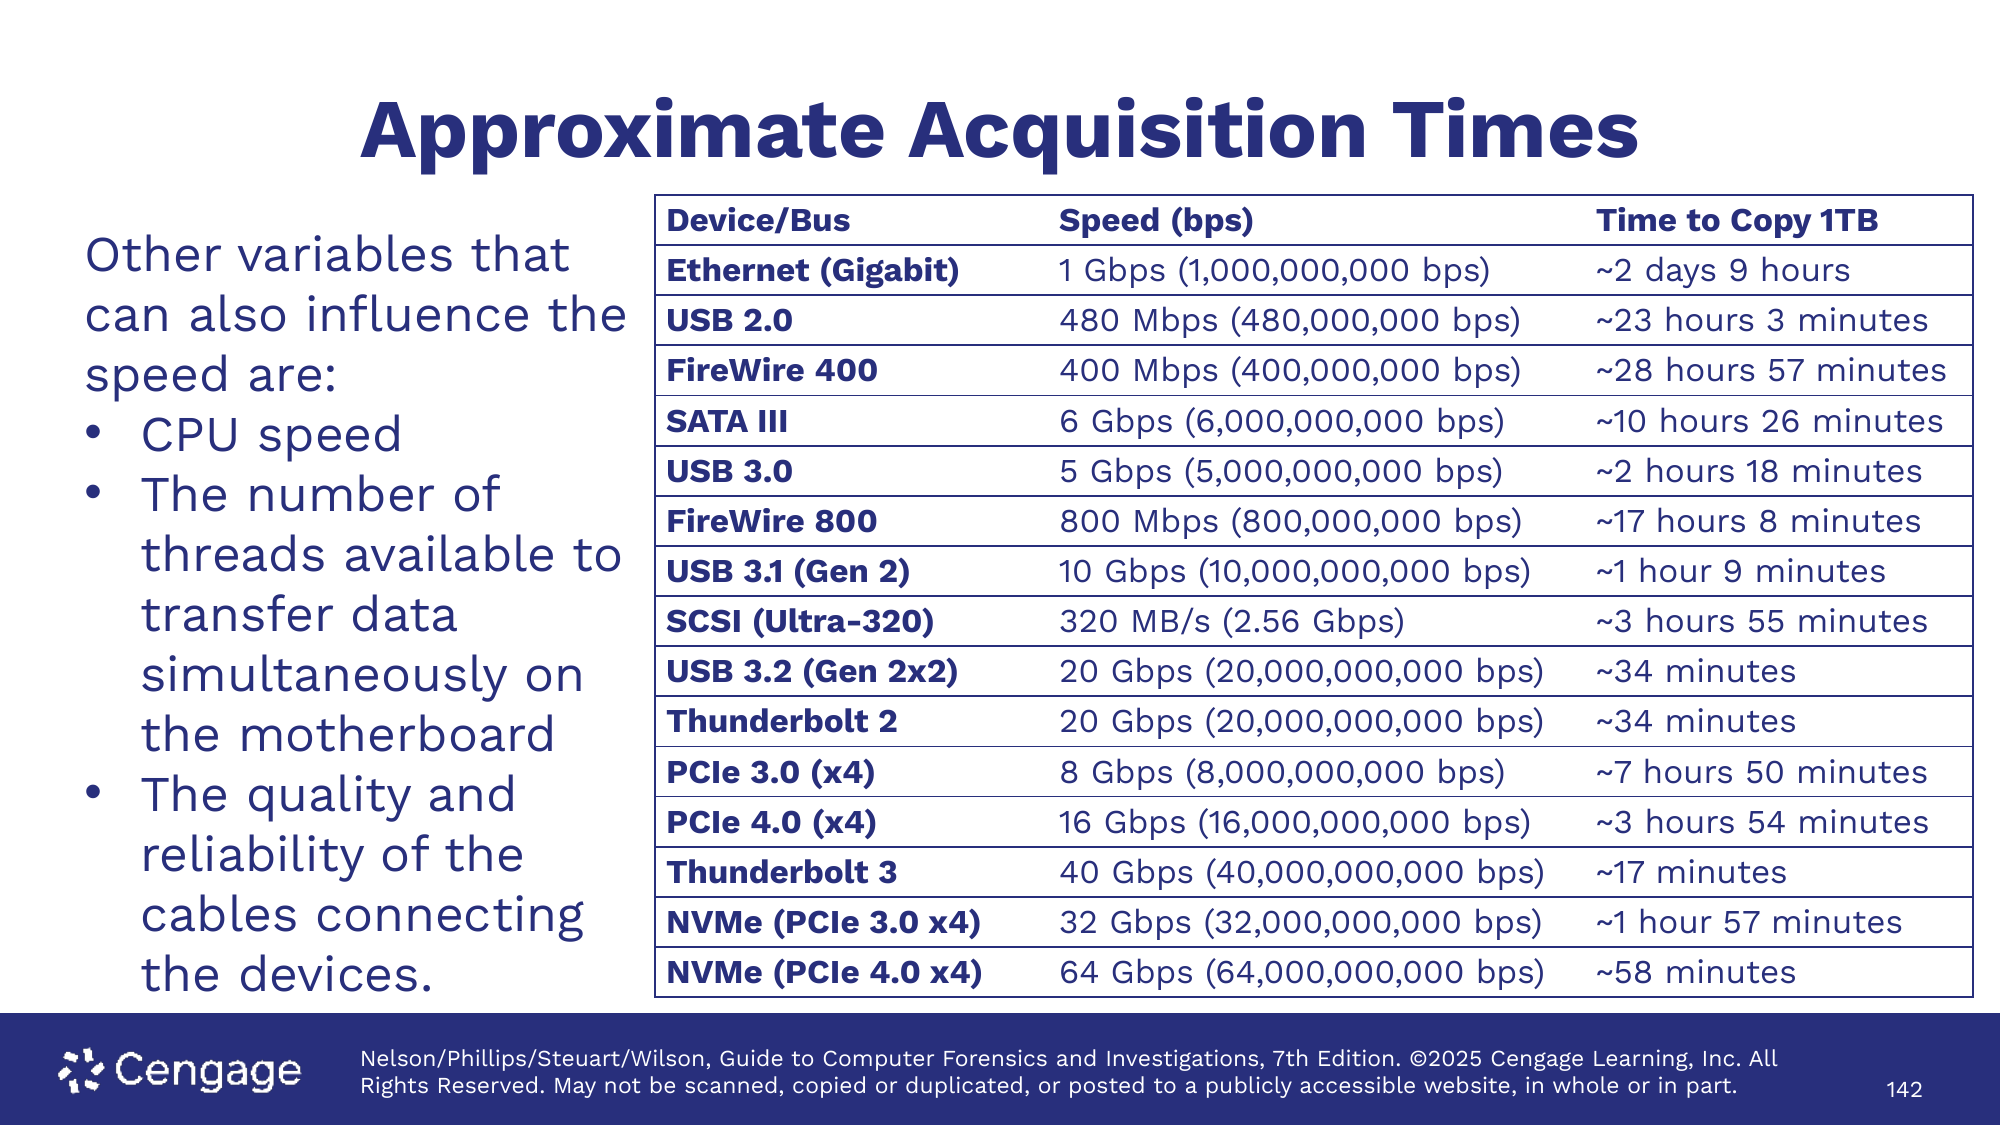

# Approximate Acquisition Times
| Device/Bus | Speed (bps) | Time to Copy 1TB |
| --- | --- | --- |
| Ethernet (Gigabit) | 1 Gbps (1,000,000,000 bps) | ~2 days 9 hours |
| USB 2.0 | 480 Mbps (480,000,000 bps) | ~23 hours 3 minutes |
| FireWire 400 | 400 Mbps (400,000,000 bps) | ~28 hours 57 minutes |
| SATA III | 6 Gbps (6,000,000,000 bps) | ~10 hours 26 minutes |
| USB 3.0 | 5 Gbps (5,000,000,000 bps) | ~2 hours 18 minutes |
| FireWire 800 | 800 Mbps (800,000,000 bps) | ~17 hours 8 minutes |
| USB 3.1 (Gen 2) | 10 Gbps (10,000,000,000 bps) | ~1 hour 9 minutes |
| SCSI (Ultra-320) | 320 MB/s (2.56 Gbps) | ~3 hours 55 minutes |
| USB 3.2 (Gen 2x2) | 20 Gbps (20,000,000,000 bps) | ~34 minutes |
| Thunderbolt 2 | 20 Gbps (20,000,000,000 bps) | ~34 minutes |
| PCIe 3.0 (x4) | 8 Gbps (8,000,000,000 bps) | ~7 hours 50 minutes |
| PCIe 4.0 (x4) | 16 Gbps (16,000,000,000 bps) | ~3 hours 54 minutes |
| Thunderbolt 3 | 40 Gbps (40,000,000,000 bps) | ~17 minutes |
| NVMe (PCIe 3.0 x4) | 32 Gbps (32,000,000,000 bps) | ~1 hour 57 minutes |
| NVMe (PCIe 4.0 x4) | 64 Gbps (64,000,000,000 bps) | ~58 minutes |
Other variables that can also influence the speed are:
CPU speed
The number of threads available to transfer data simultaneously on the motherboard
The quality and reliability of the cables connecting the devices.